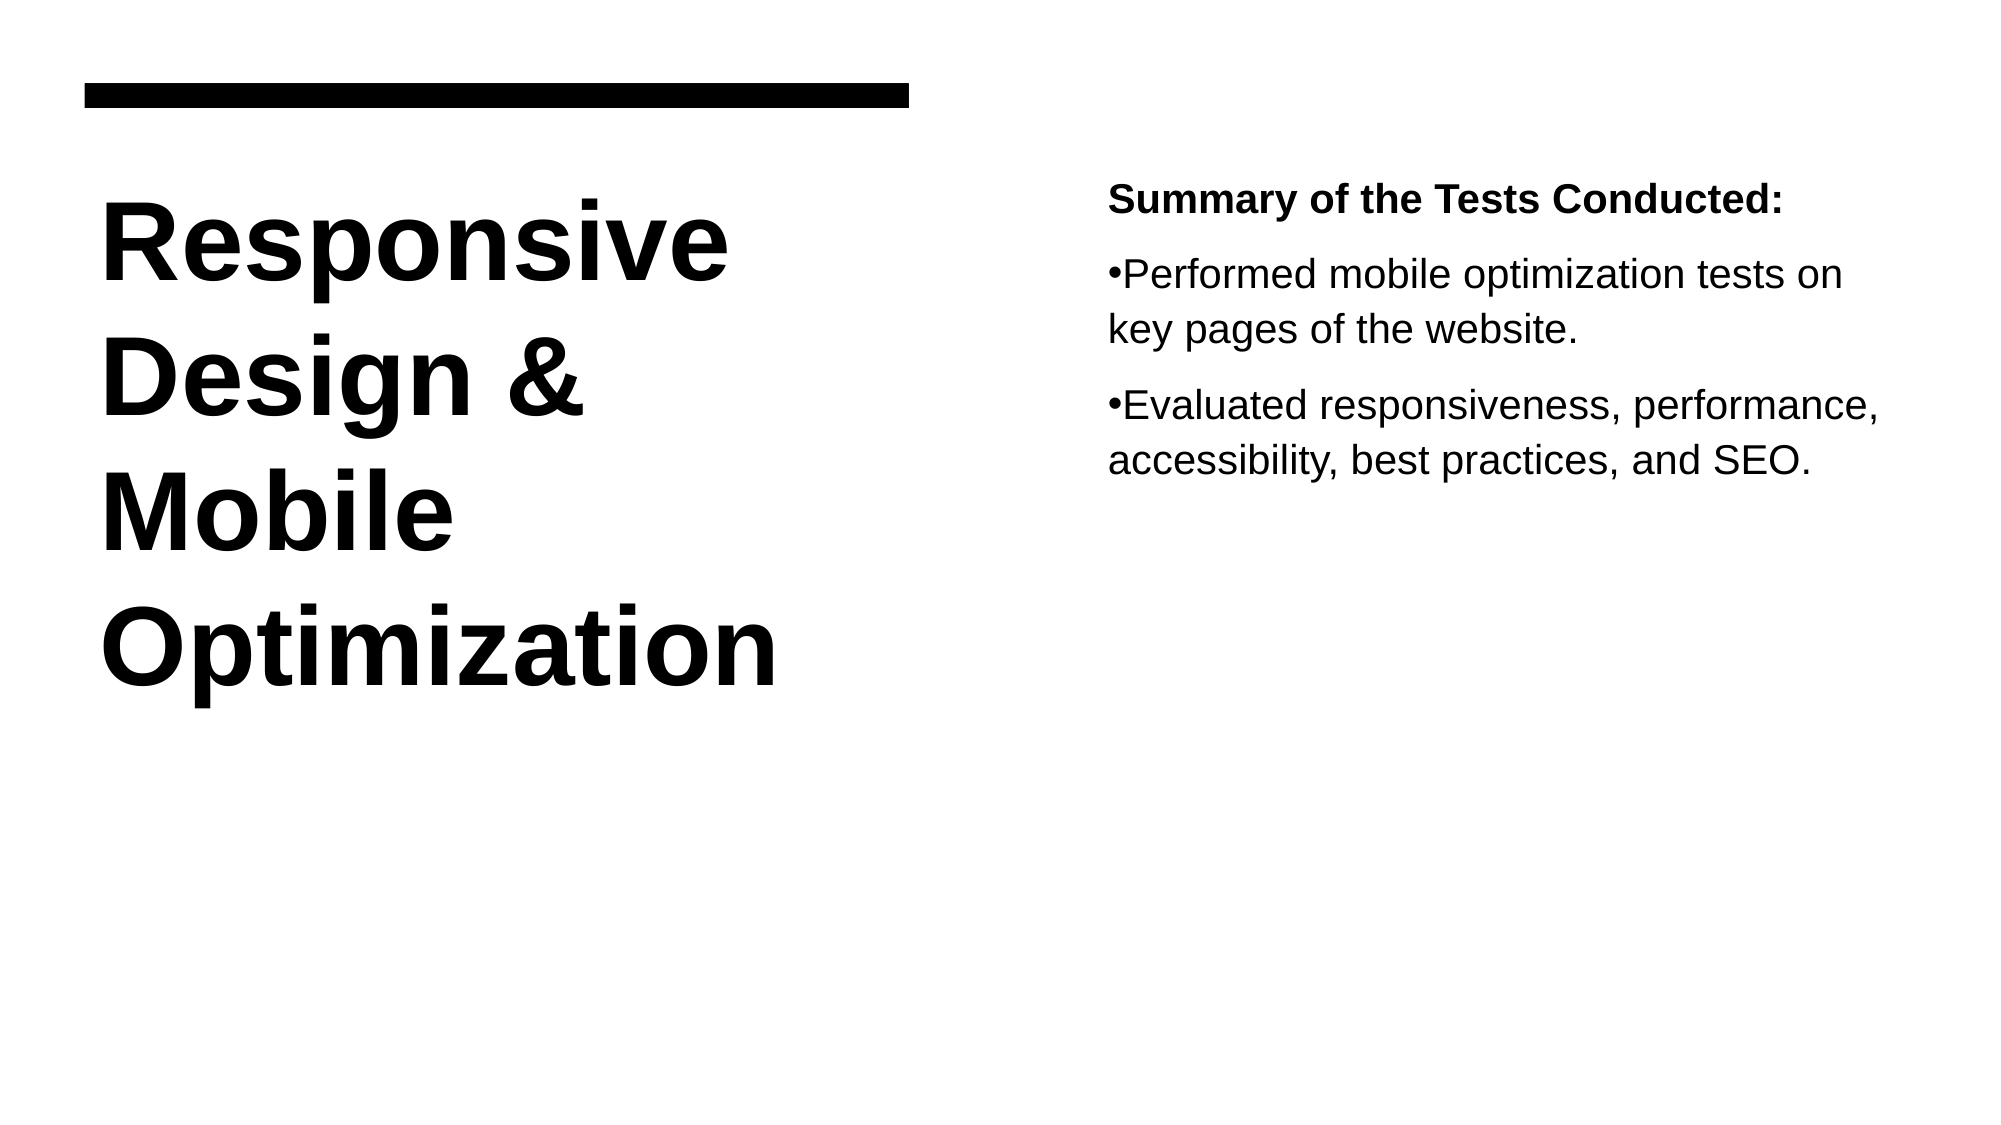

Summary of the Tests Conducted:
Performed mobile optimization tests on key pages of the website.
Evaluated responsiveness, performance, accessibility, best practices, and SEO.

# Responsive Design & Mobile Optimization